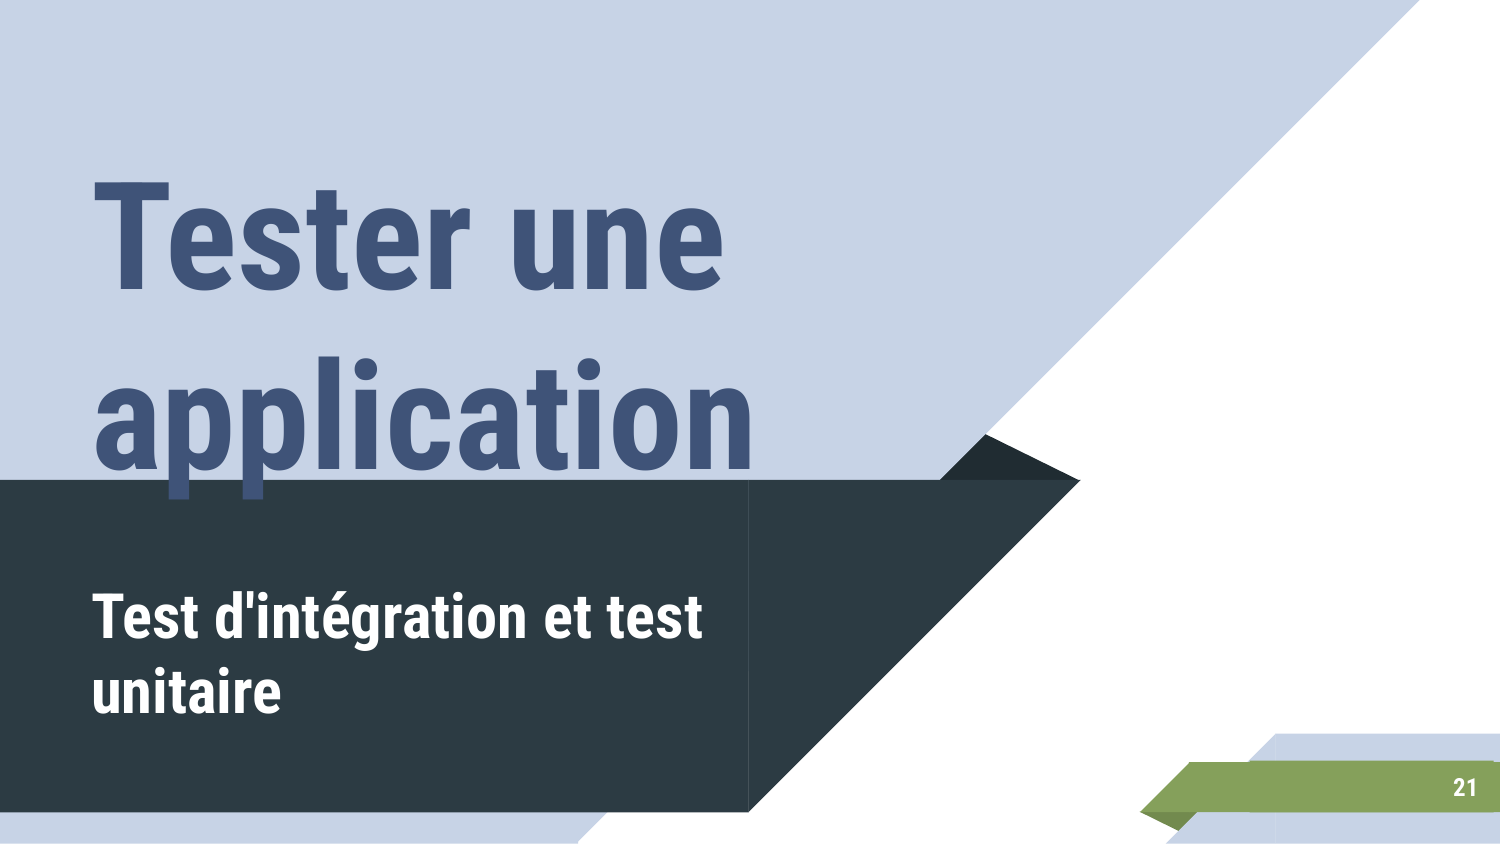

Tester une application
# Test d'intégration et test unitaire
21